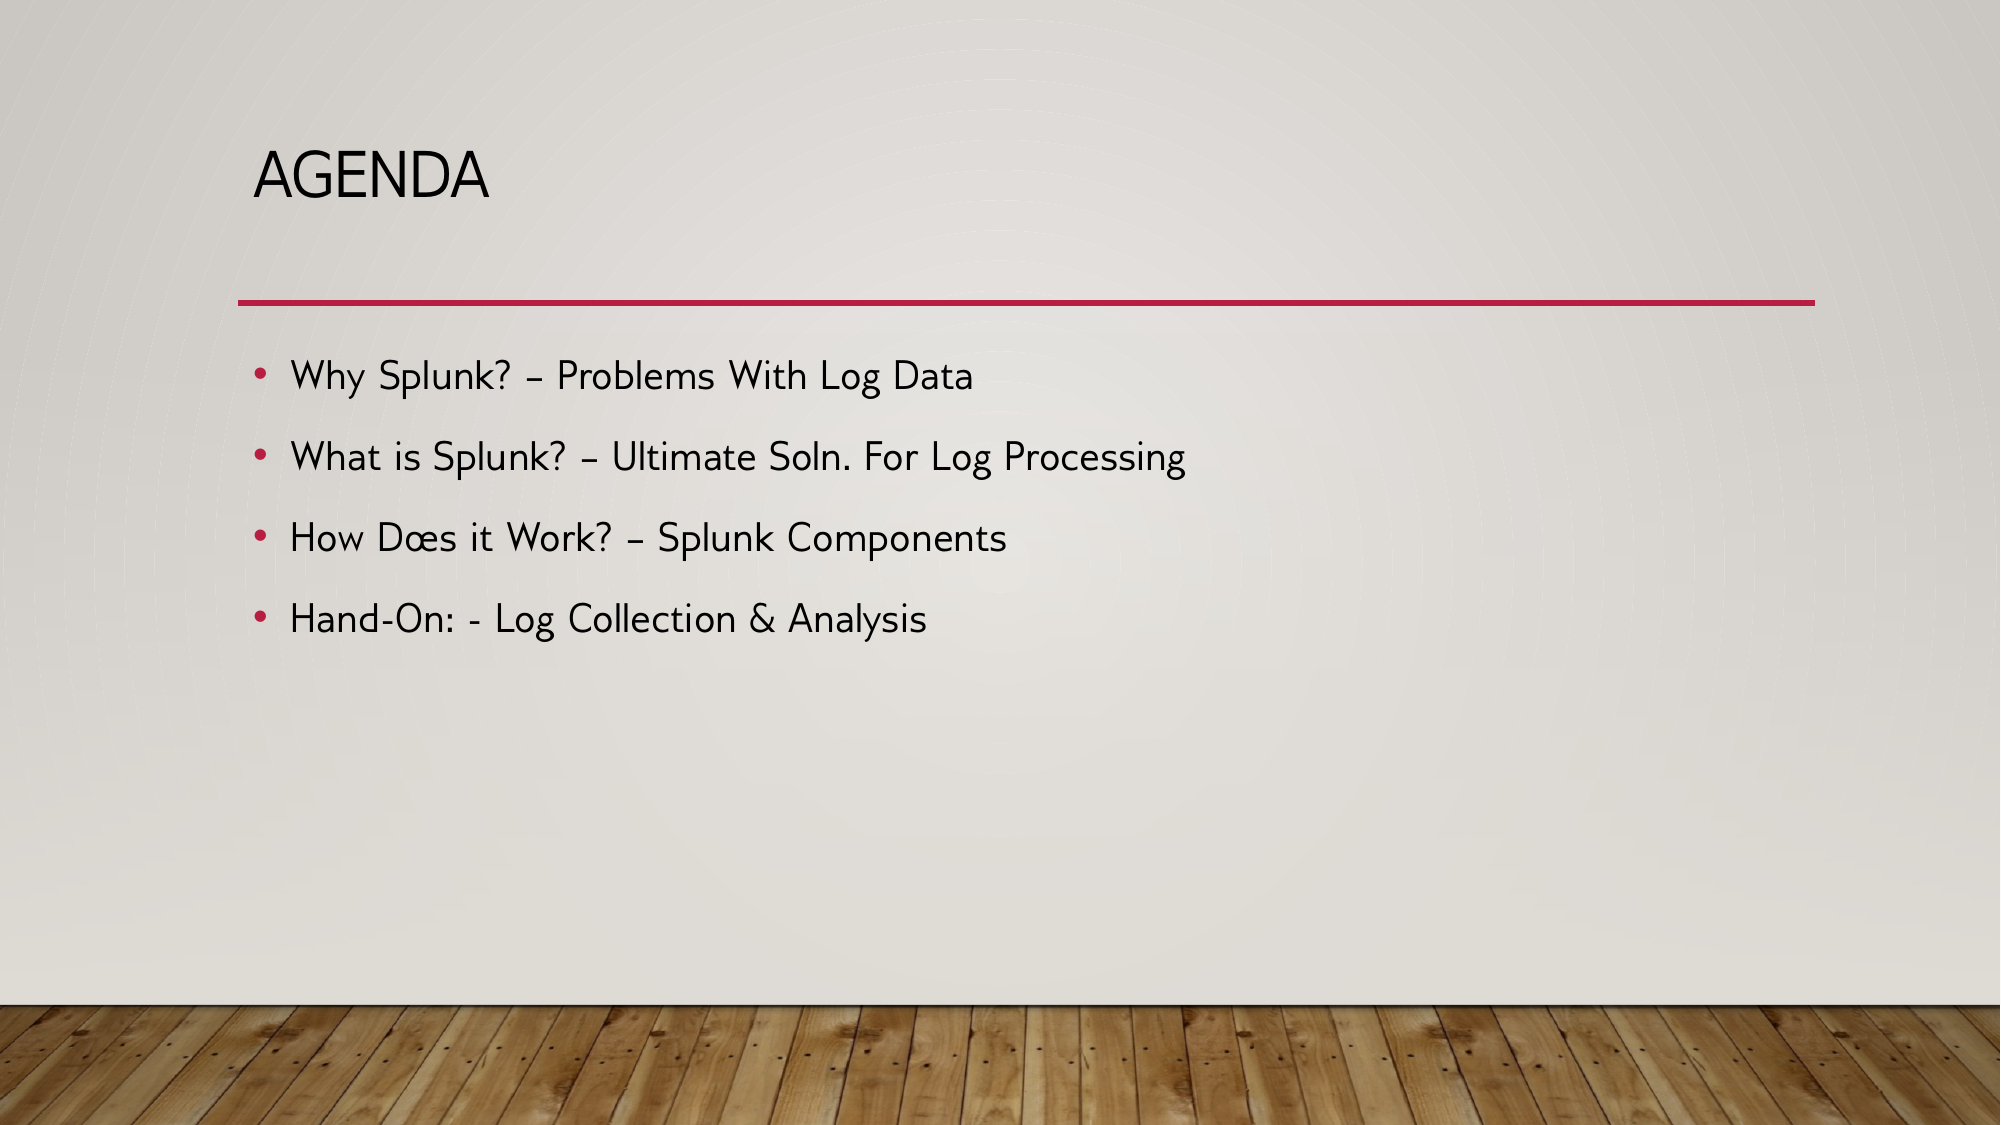

# Agenda
Why Splunk? – Problems With Log Data
What is Splunk? – Ultimate Soln. For Log Processing
How Does it Work? – Splunk Components
Hand-On: - Log Collection & Analysis